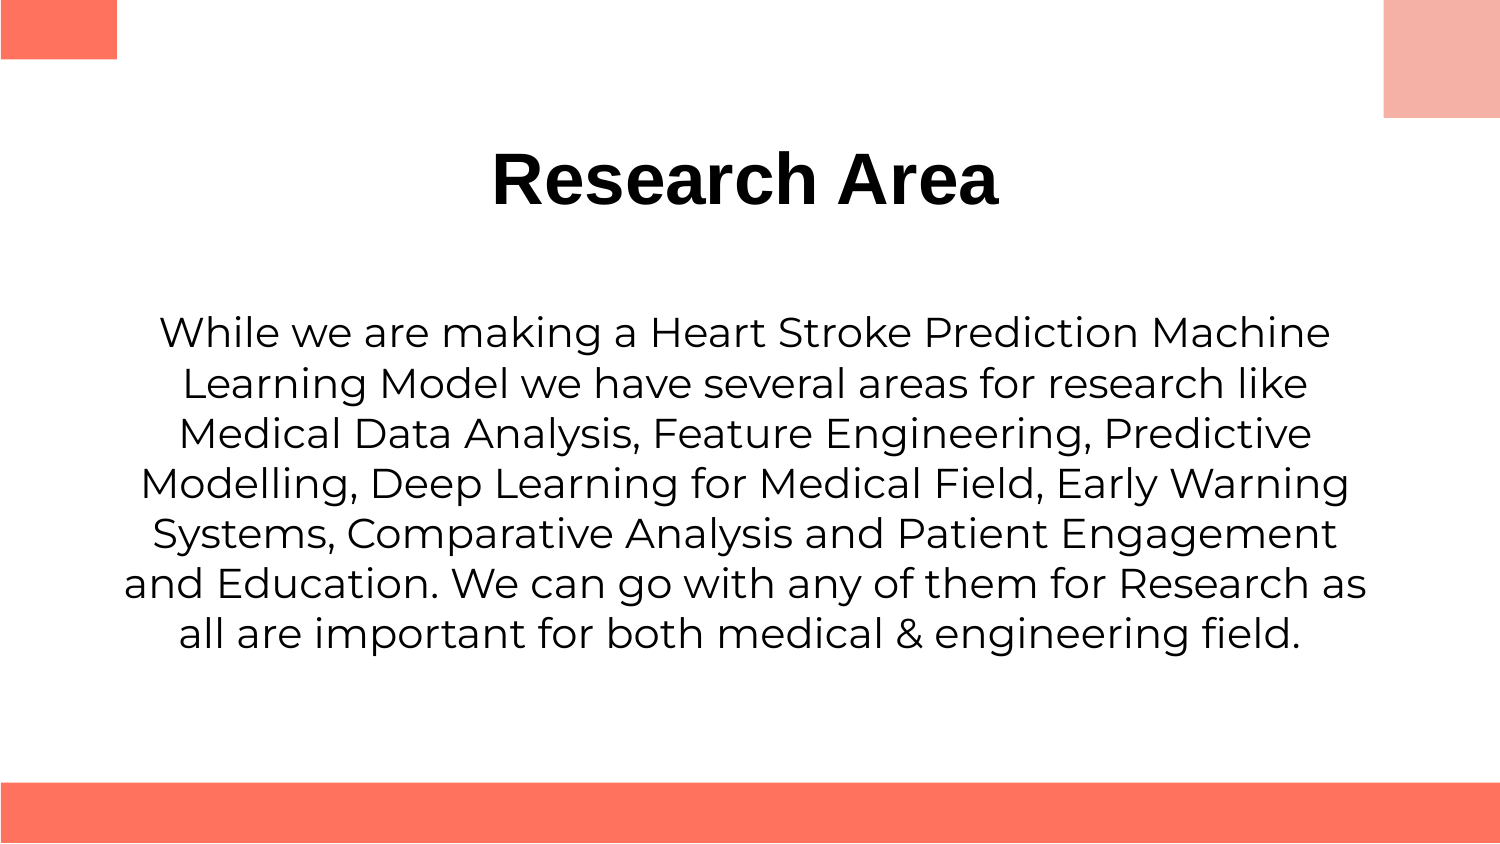

# Research Area While we are making a Heart Stroke Prediction Machine Learning Model we have several areas for research like Medical Data Analysis, Feature Engineering, Predictive Modelling, Deep Learning for Medical Field, Early Warning Systems, Comparative Analysis and Patient Engagement and Education. We can go with any of them for Research as all are important for both medical & engineering field.